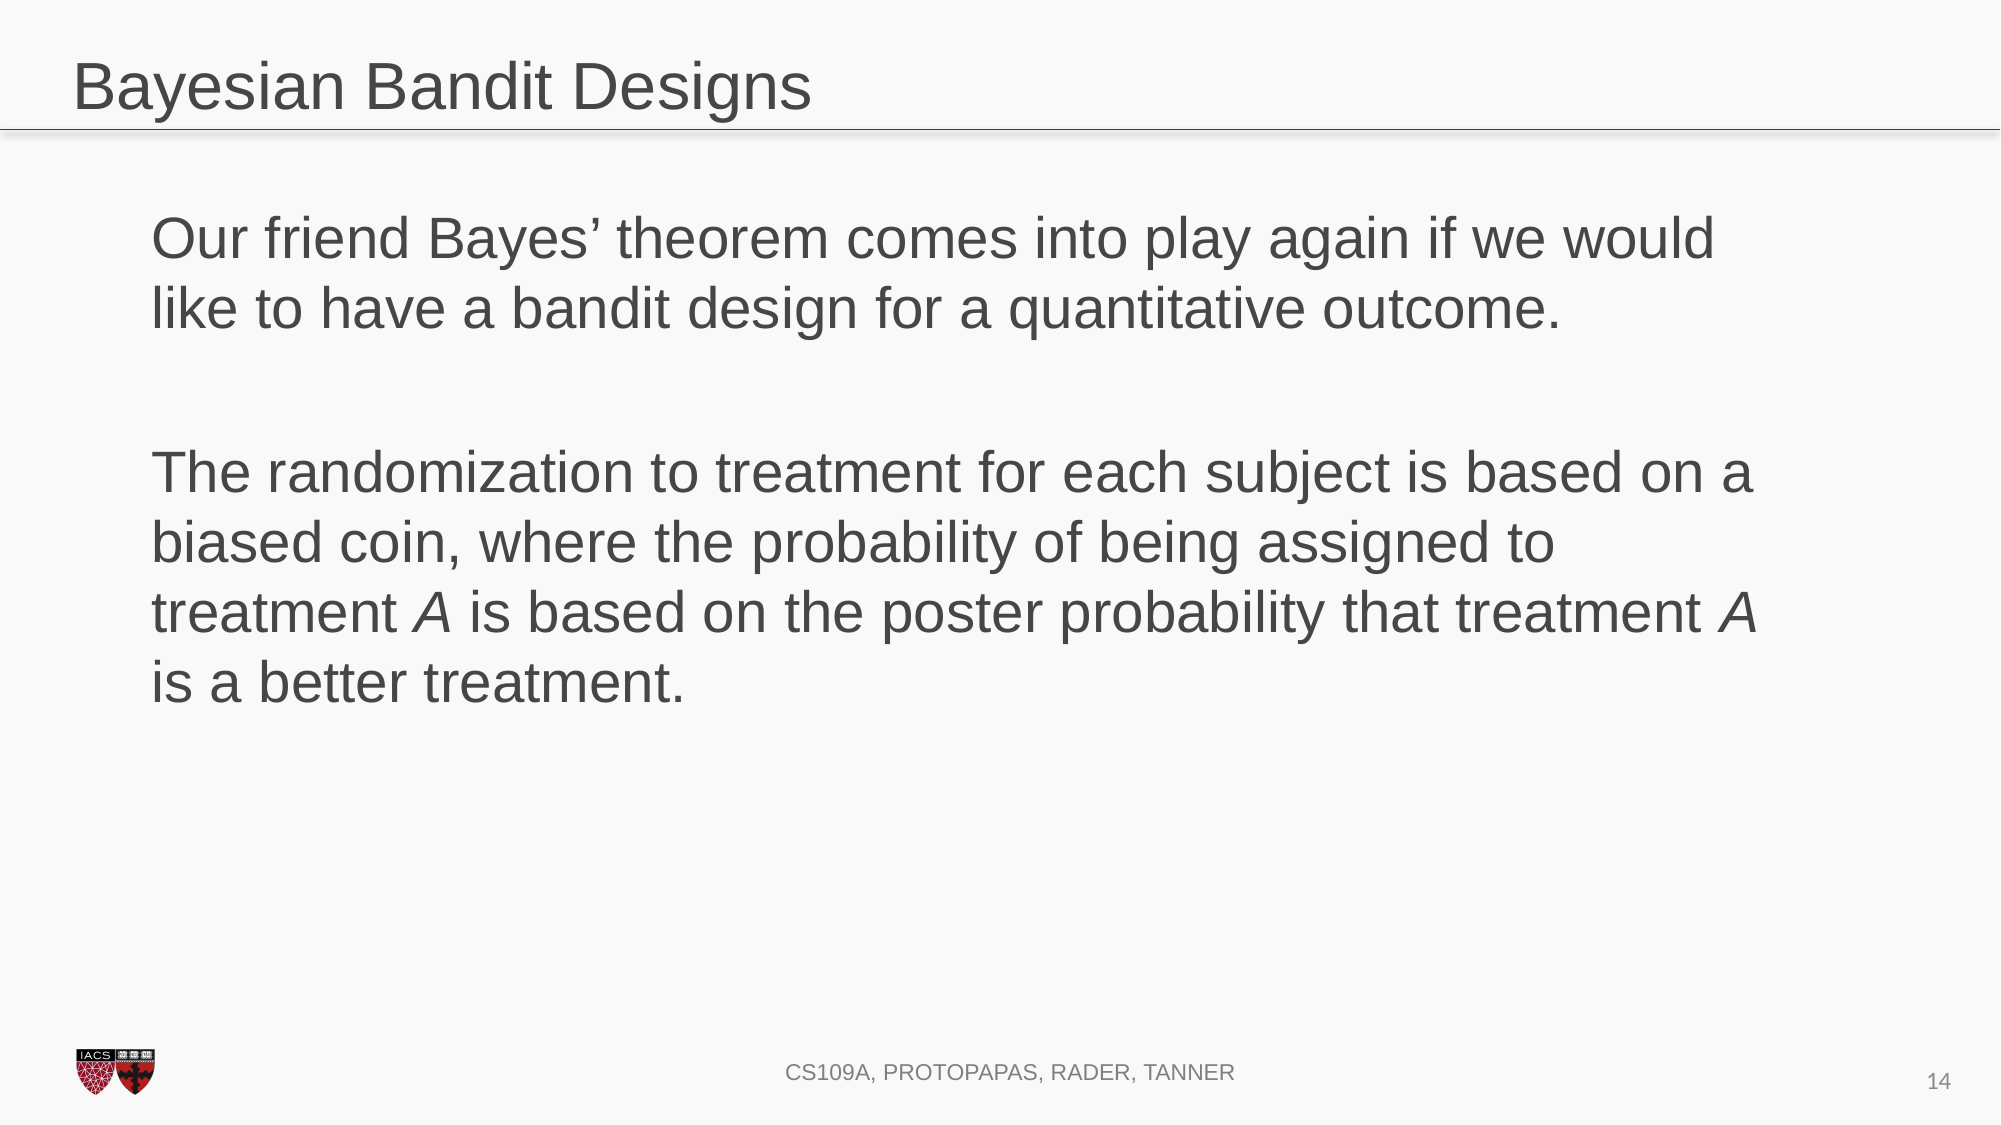

# Bayesian Bandit Designs
Our friend Bayes’ theorem comes into play again if we would like to have a bandit design for a quantitative outcome.

The randomization to treatment for each subject is based on a biased coin, where the probability of being assigned to treatment A is based on the poster probability that treatment A is a better treatment.
14